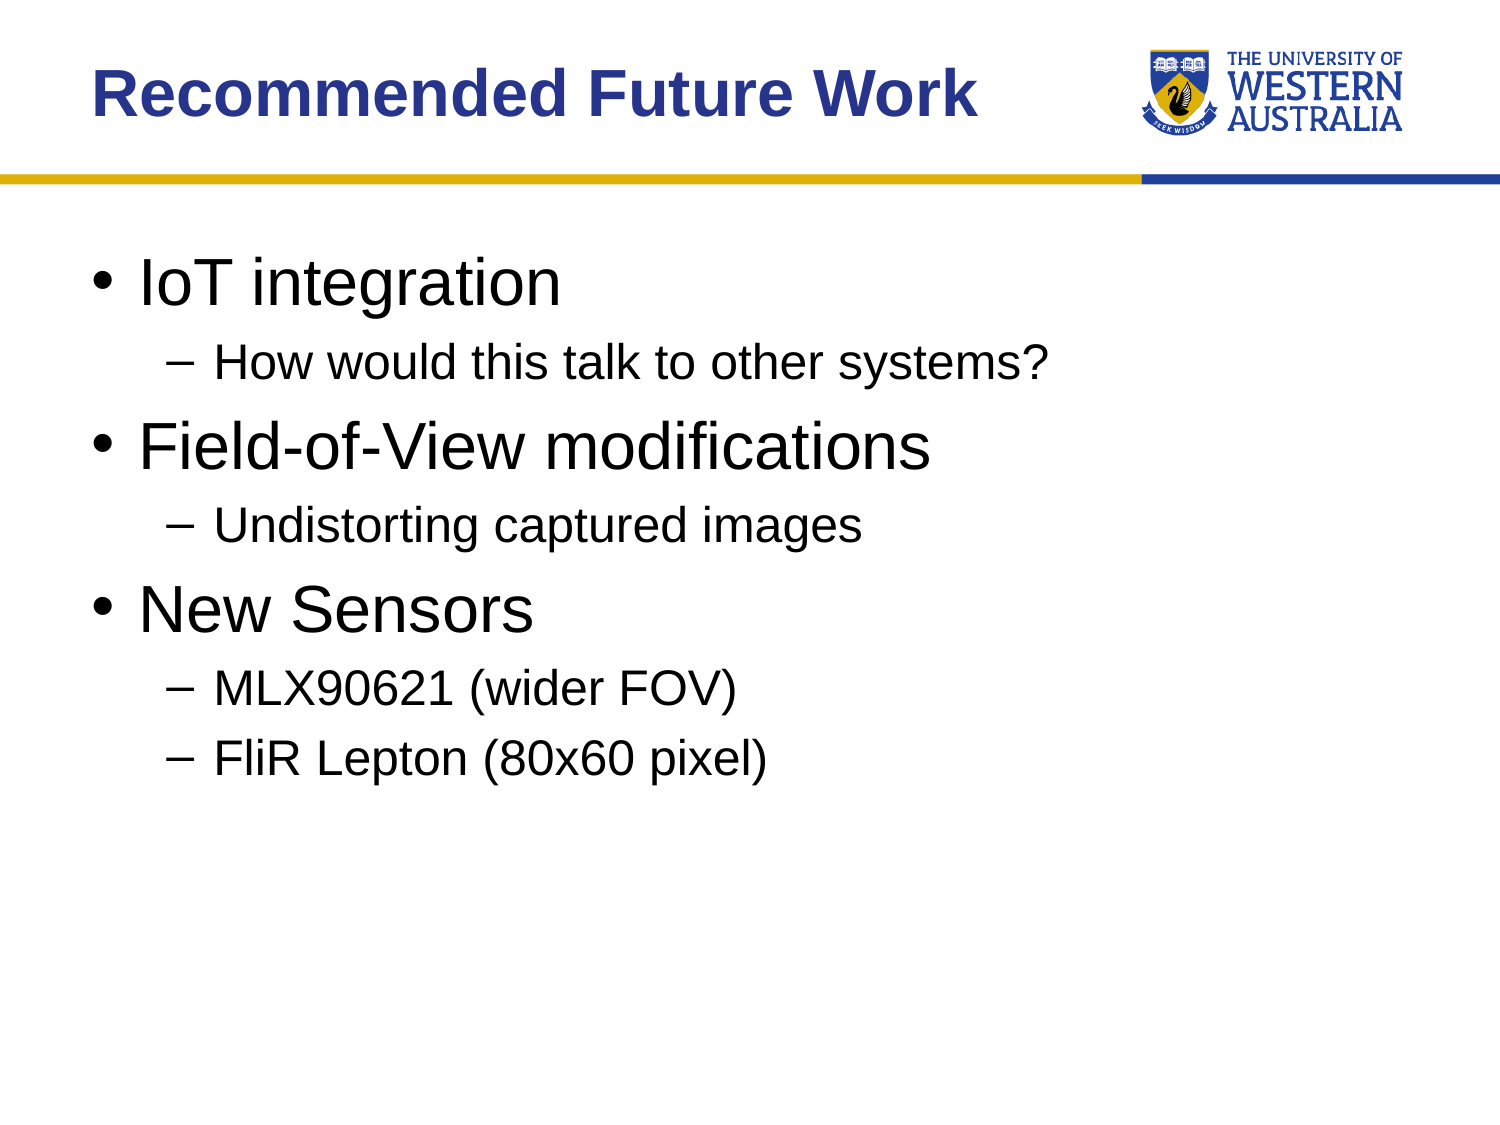

Recommended Future Work
IoT integration
How would this talk to other systems?
Field-of-View modifications
Undistorting captured images
New Sensors
MLX90621 (wider FOV)
FliR Lepton (80x60 pixel)